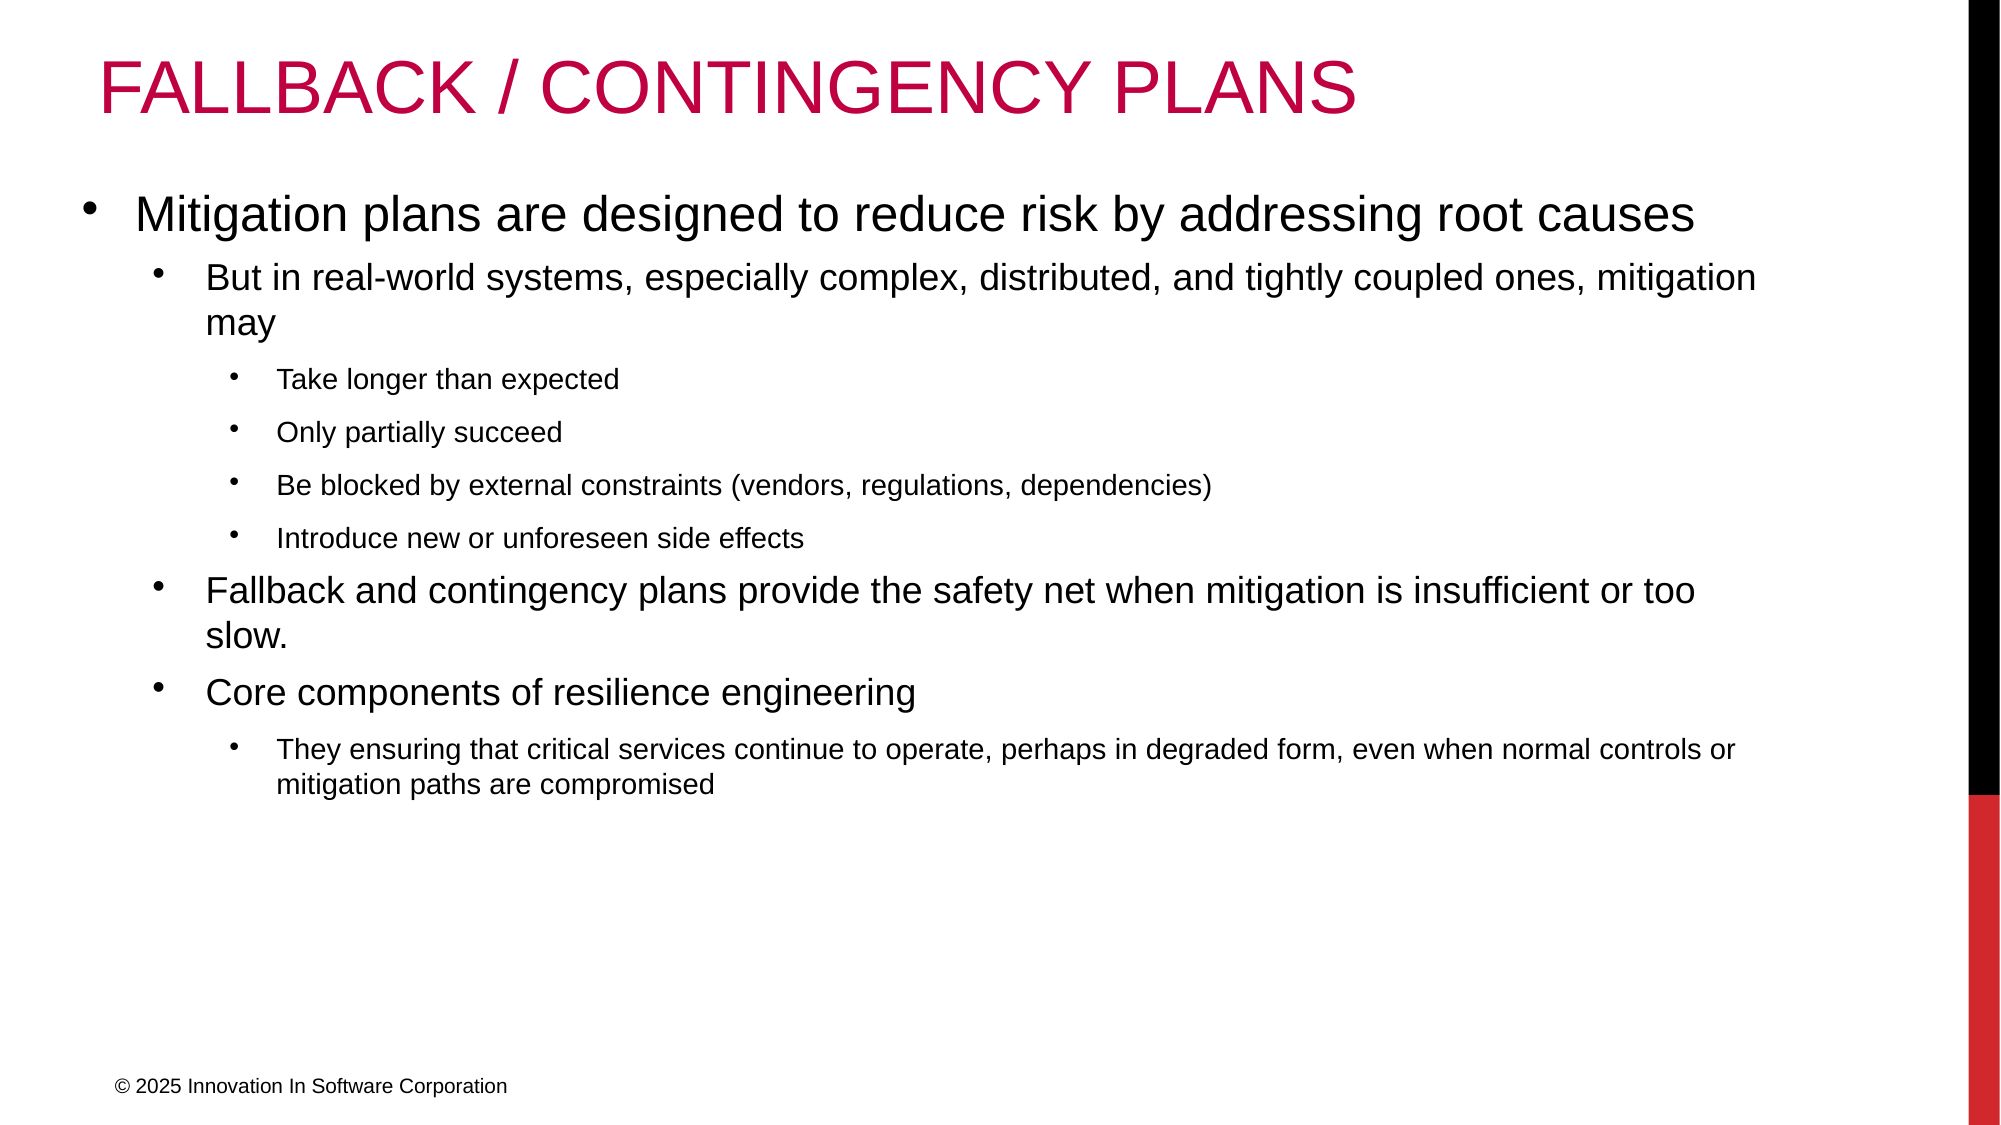

# Fallback / Contingency Plans
Mitigation plans are designed to reduce risk by addressing root causes
But in real-world systems, especially complex, distributed, and tightly coupled ones, mitigation may
Take longer than expected
Only partially succeed
Be blocked by external constraints (vendors, regulations, dependencies)
Introduce new or unforeseen side effects
Fallback and contingency plans provide the safety net when mitigation is insufficient or too slow.
Core components of resilience engineering
They ensuring that critical services continue to operate, perhaps in degraded form, even when normal controls or mitigation paths are compromised
© 2025 Innovation In Software Corporation